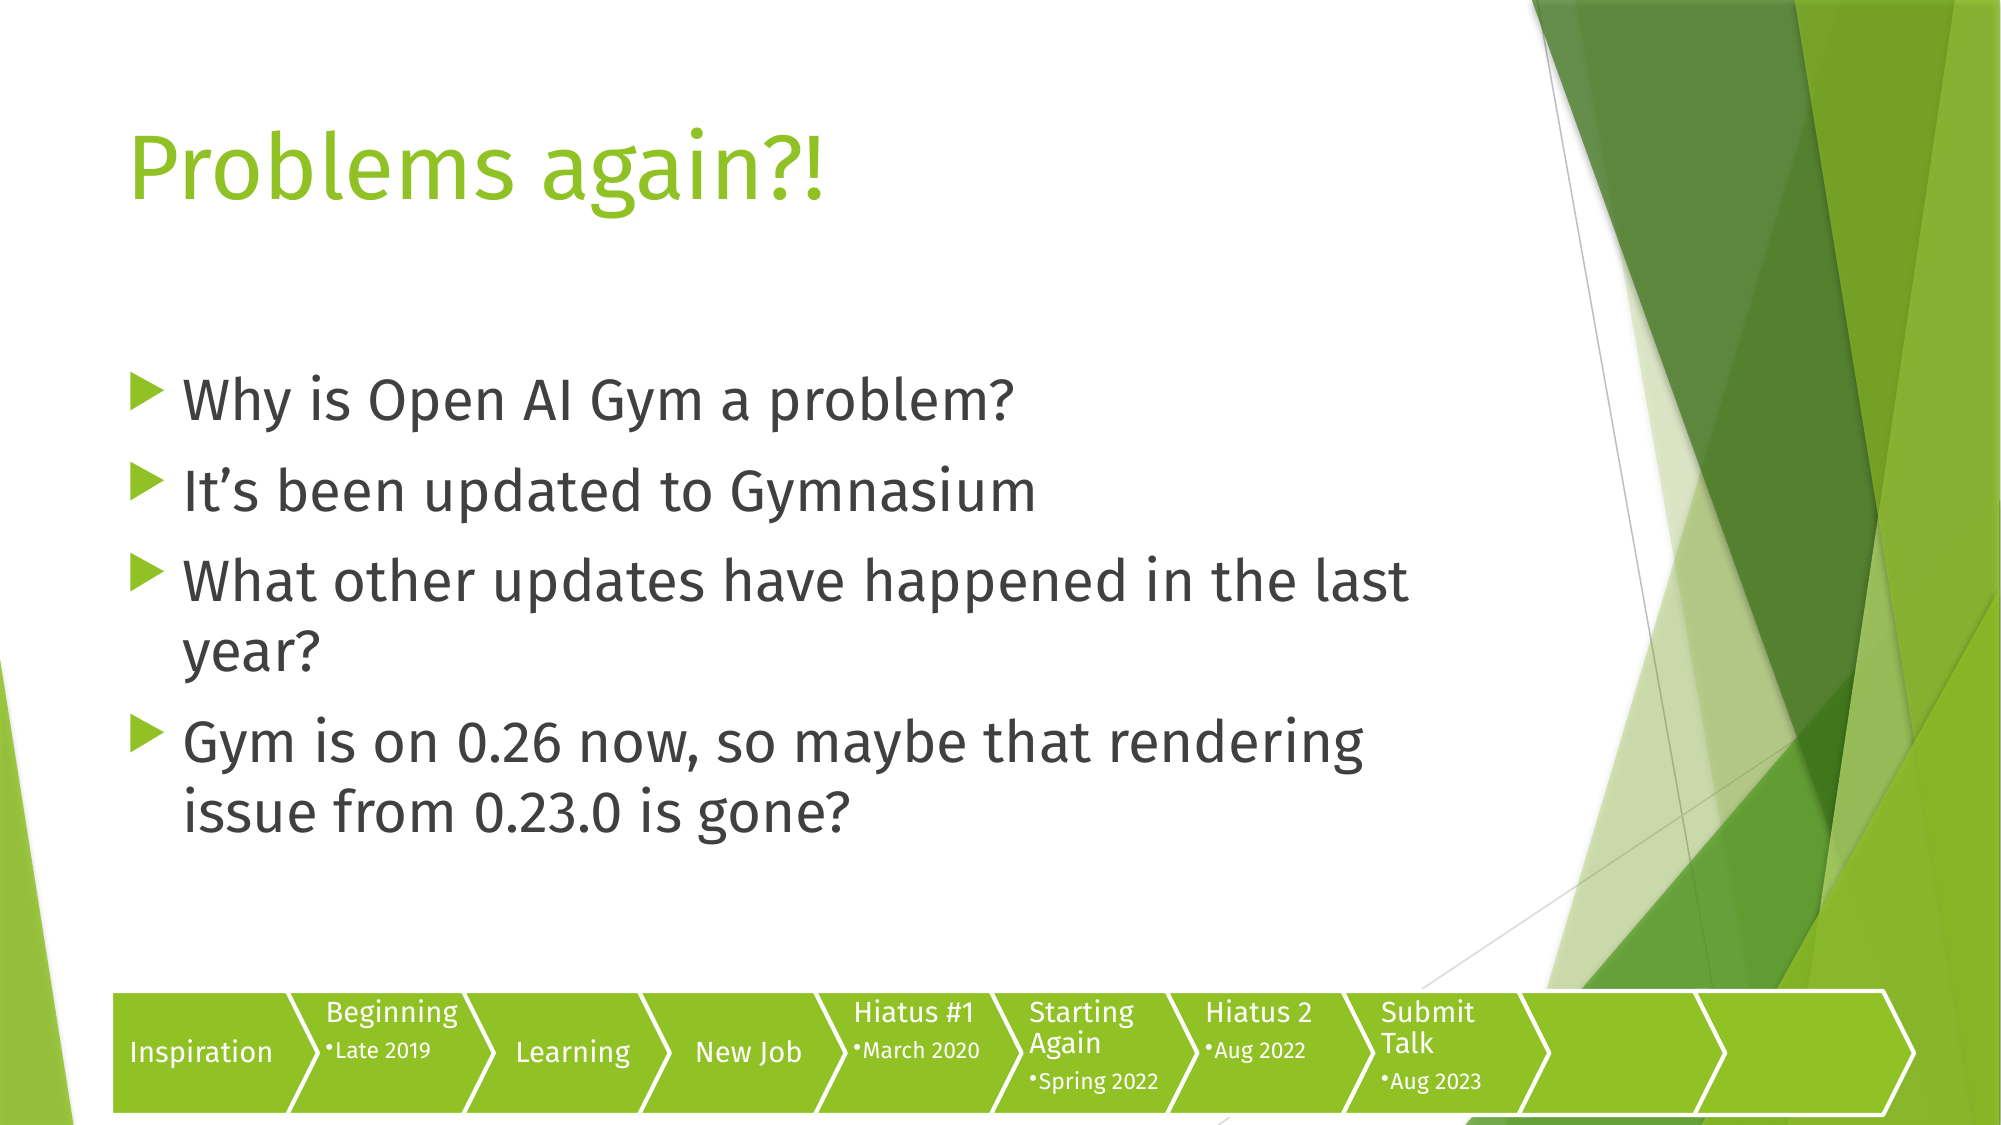

# Problems again?!
Why is Open AI Gym a problem?
It’s been updated to Gymnasium
What other updates have happened in the last year?
Gym is on 0.26 now, so maybe that rendering issue from 0.23.0 is gone?

Inspiration
Beginning
Late 2019
Learning
New Job
Hiatus #1
March 2020
Starting Again
Spring 2022
Hiatus 2
Aug 2022
Submit Talk
Aug 2023